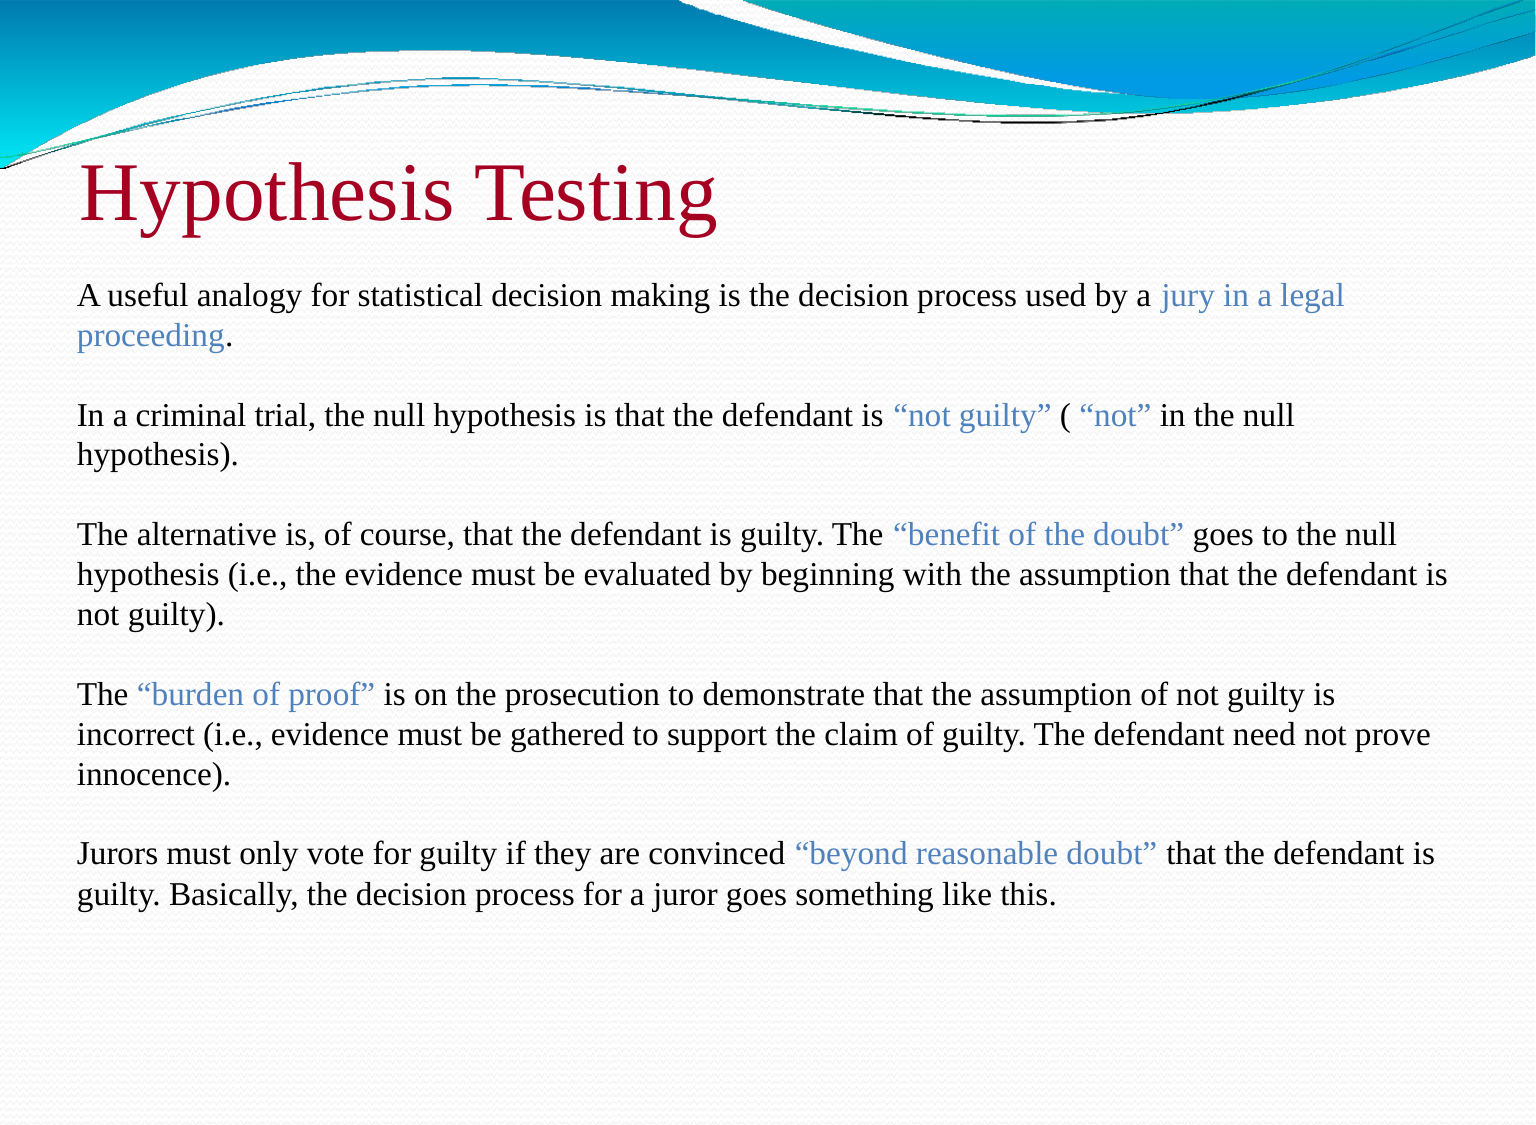

# Hypothesis Testing
A useful analogy for statistical decision making is the decision process used by a jury in a legal proceeding.

In a criminal trial, the null hypothesis is that the defendant is “not guilty” ( “not” in the null hypothesis).

The alternative is, of course, that the defendant is guilty. The “benefit of the doubt” goes to the null hypothesis (i.e., the evidence must be evaluated by beginning with the assumption that the defendant is not guilty).

The “burden of proof” is on the prosecution to demonstrate that the assumption of not guilty is incorrect (i.e., evidence must be gathered to support the claim of guilty. The defendant need not prove innocence).

Jurors must only vote for guilty if they are convinced “beyond reasonable doubt” that the defendant is guilty. Basically, the decision process for a juror goes something like this.